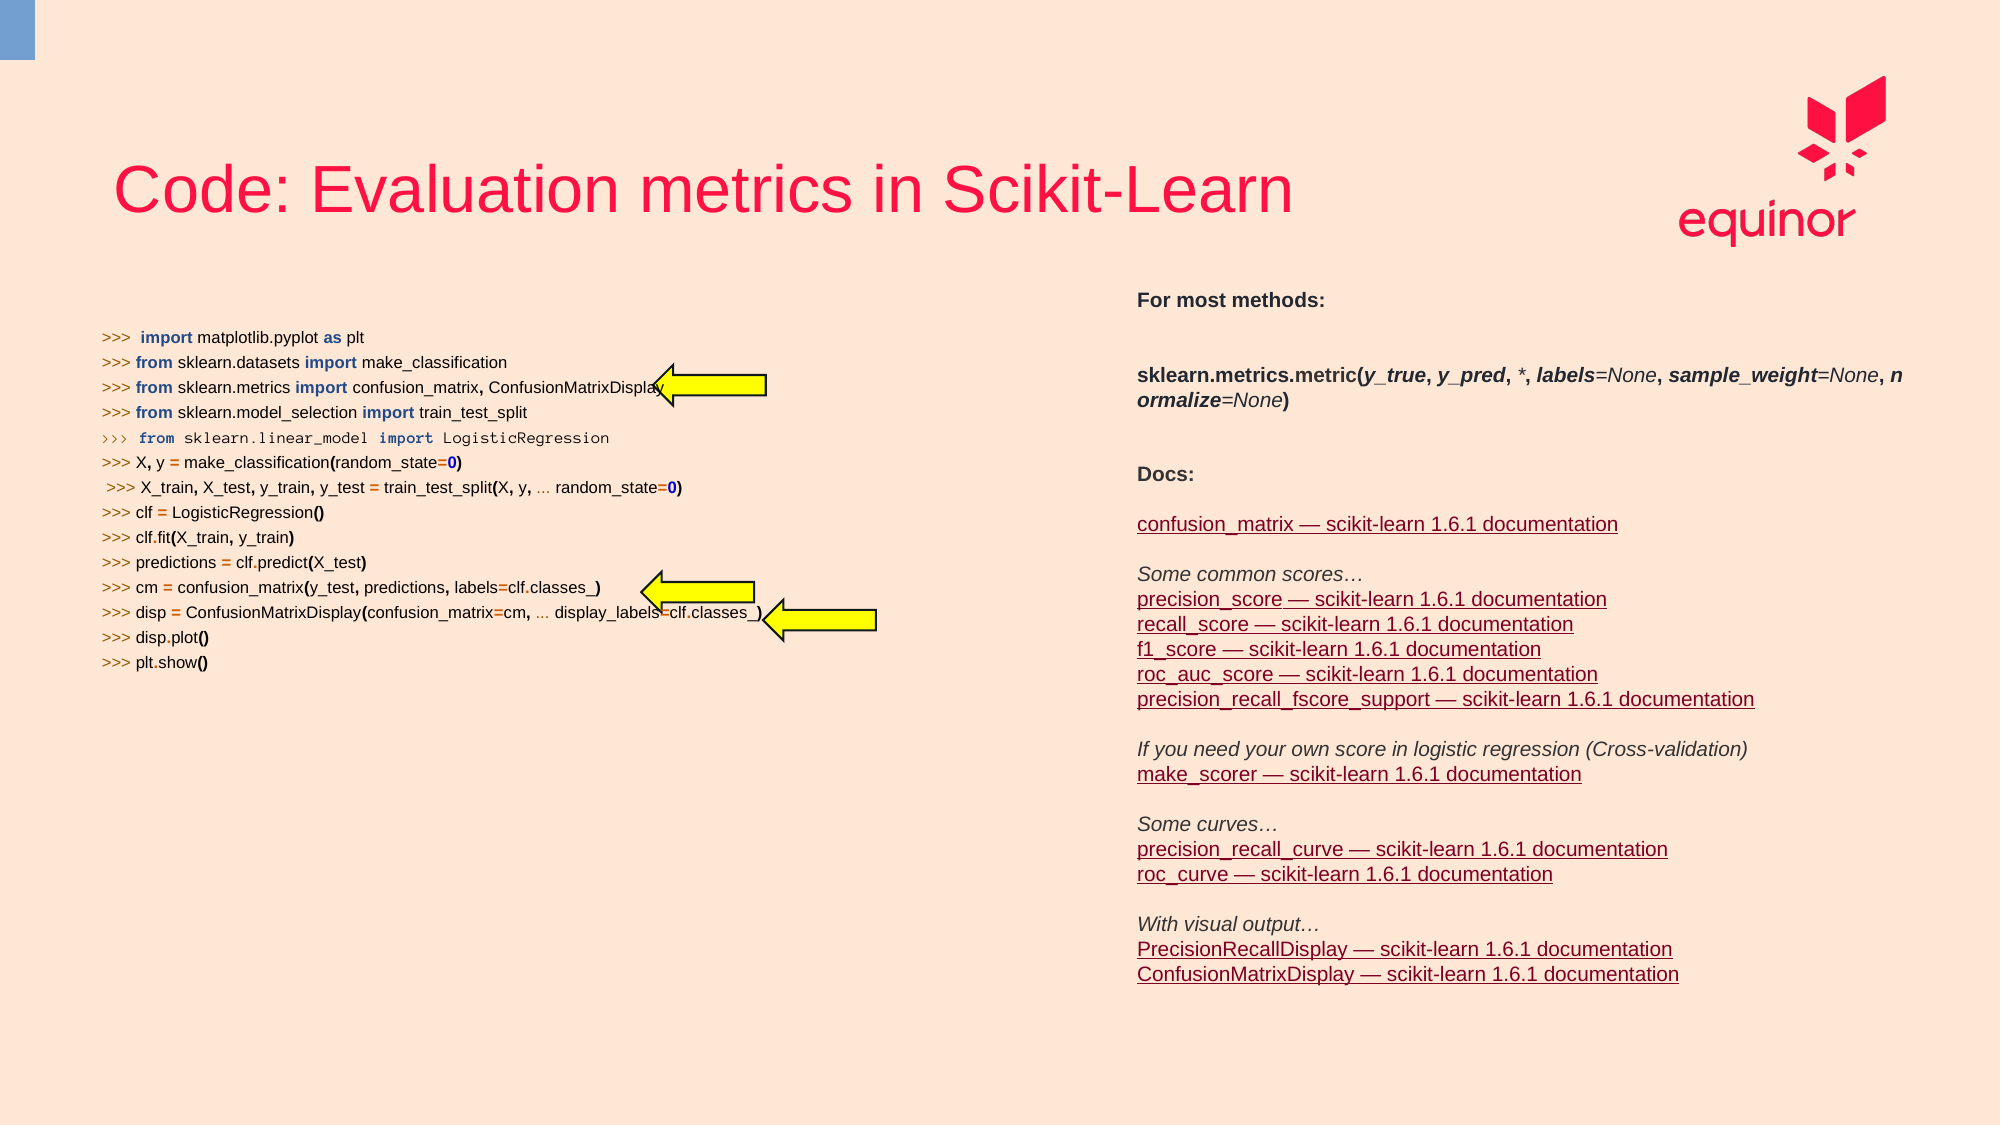

Code: Evaluation metrics in Scikit-Learn
For most methods:

sklearn.metrics.metric(y_true, y_pred, *, labels=None, sample_weight=None, normalize=None)

Docs:

confusion_matrix — scikit-learn 1.6.1 documentation

Some common scores…
precision_score — scikit-learn 1.6.1 documentation
recall_score — scikit-learn 1.6.1 documentation
f1_score — scikit-learn 1.6.1 documentation
roc_auc_score — scikit-learn 1.6.1 documentation
precision_recall_fscore_support — scikit-learn 1.6.1 documentation

If you need your own score in logistic regression (Cross-validation)
make_scorer — scikit-learn 1.6.1 documentation

Some curves…
precision_recall_curve — scikit-learn 1.6.1 documentation
roc_curve — scikit-learn 1.6.1 documentation

With visual output…
PrecisionRecallDisplay — scikit-learn 1.6.1 documentation
ConfusionMatrixDisplay — scikit-learn 1.6.1 documentation
>>>  import matplotlib.pyplot as plt
>>> from sklearn.datasets import make_classification
>>> from sklearn.metrics import confusion_matrix, ConfusionMatrixDisplay
>>> from sklearn.model_selection import train_test_split
>>> from sklearn.linear_model import LogisticRegression
>>> X, y = make_classification(random_state=0)
 >>> X_train, X_test, y_train, y_test = train_test_split(X, y, ... random_state=0)
>>> clf = LogisticRegression()
>>> clf.fit(X_train, y_train)
>>> predictions = clf.predict(X_test)
>>> cm = confusion_matrix(y_test, predictions, labels=clf.classes_)
>>> disp = ConfusionMatrixDisplay(confusion_matrix=cm, ... display_labels=clf.classes_)
>>> disp.plot()
>>> plt.show()